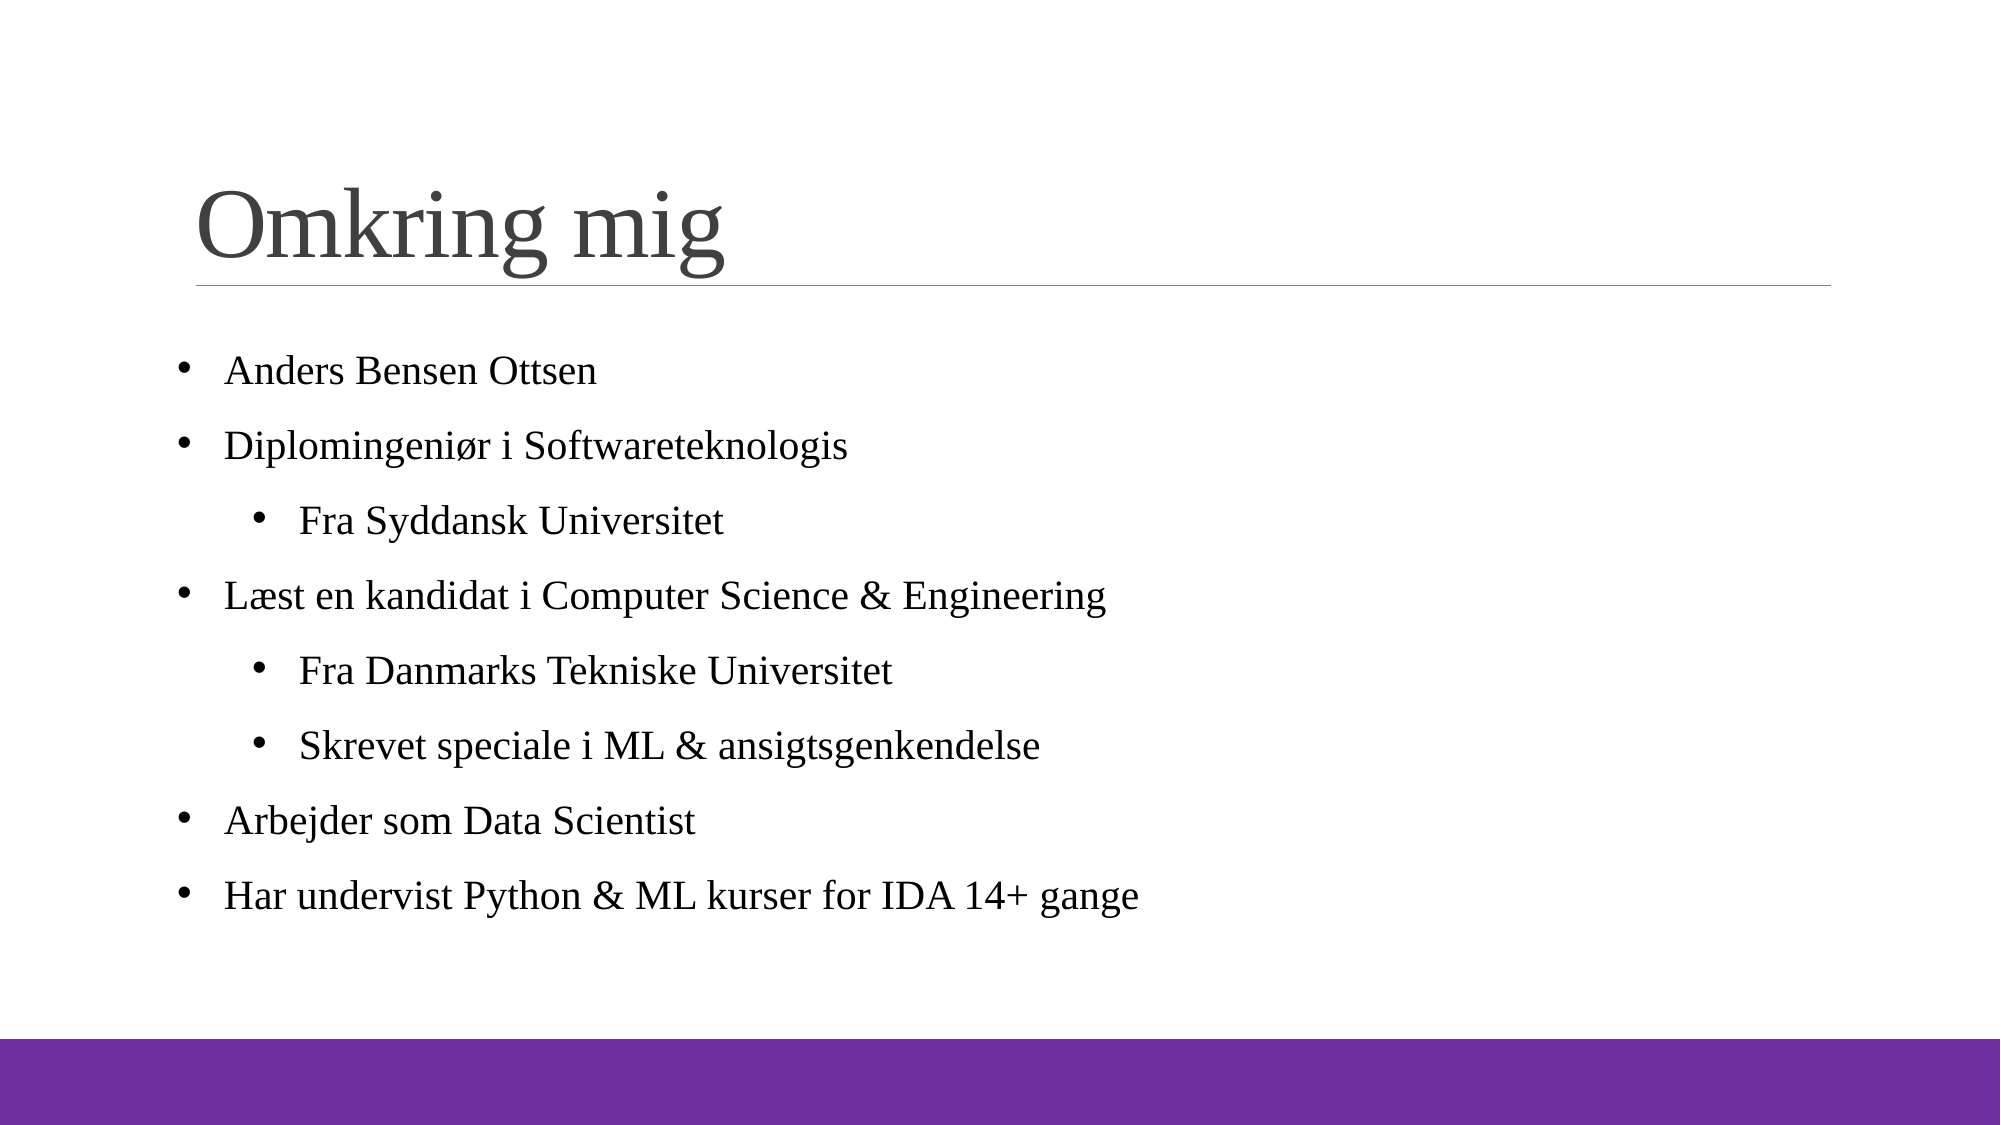

# Omkring mig
Anders Bensen Ottsen
Diplomingeniør i Softwareteknologis
Fra Syddansk Universitet
Læst en kandidat i Computer Science & Engineering
Fra Danmarks Tekniske Universitet
Skrevet speciale i ML & ansigtsgenkendelse
Arbejder som Data Scientist
Har undervist Python & ML kurser for IDA 14+ gange